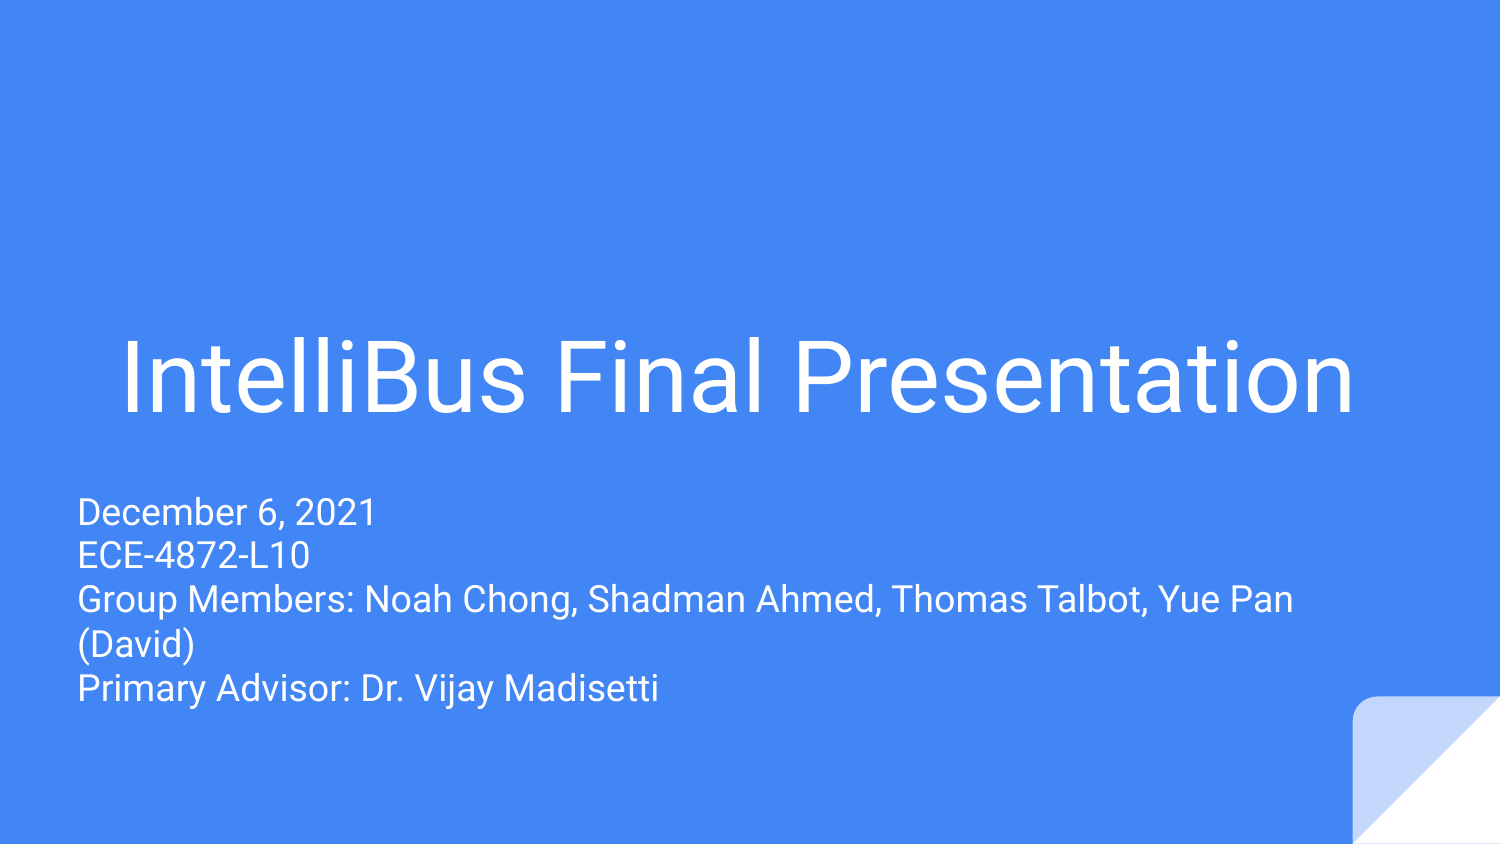

# IntelliBus Final Presentation
December 6, 2021
ECE-4872-L10
Group Members: Noah Chong, Shadman Ahmed, Thomas Talbot, Yue Pan (David)
Primary Advisor: Dr. Vijay Madisetti